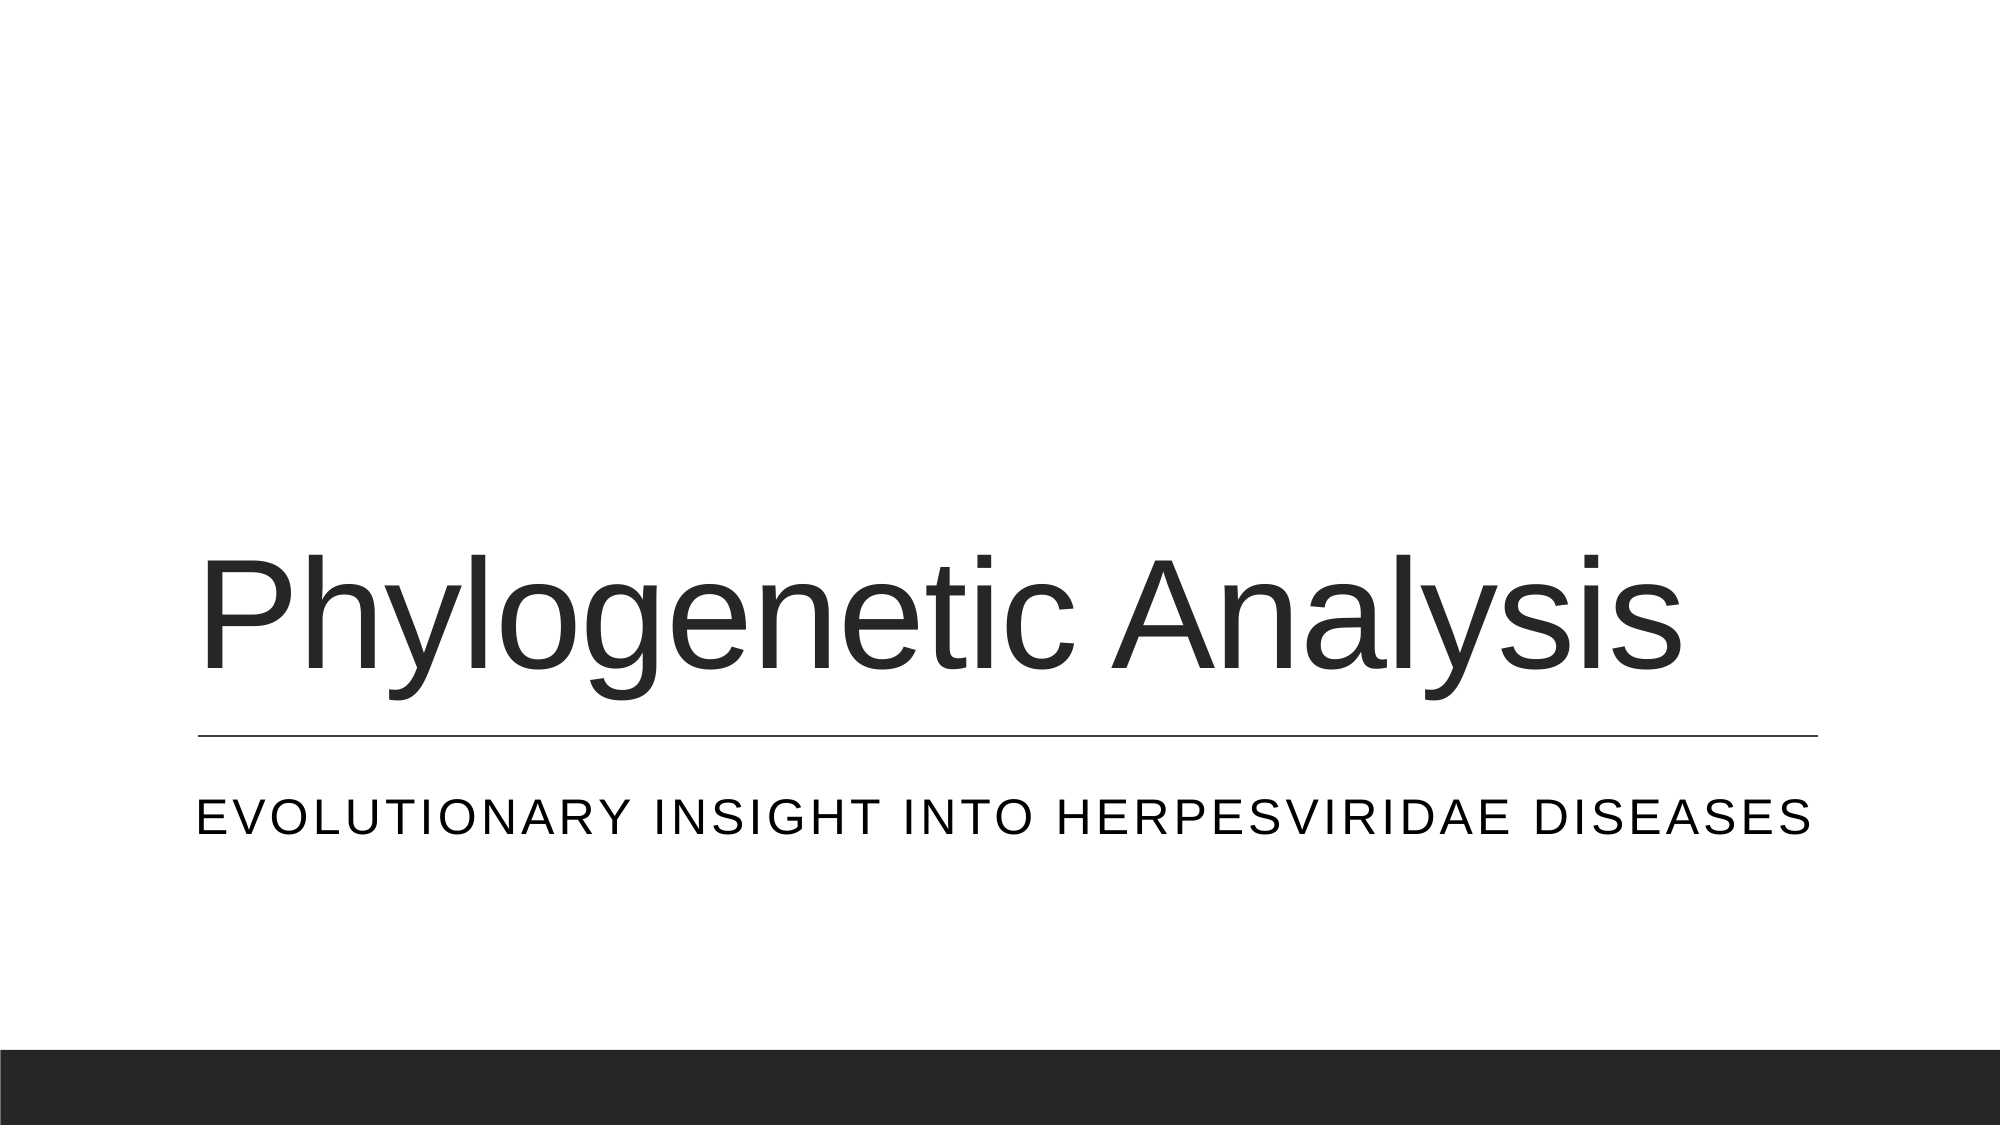

# Phylogenetic Analysis
Evolutionary insight into Herpesviridae diseases